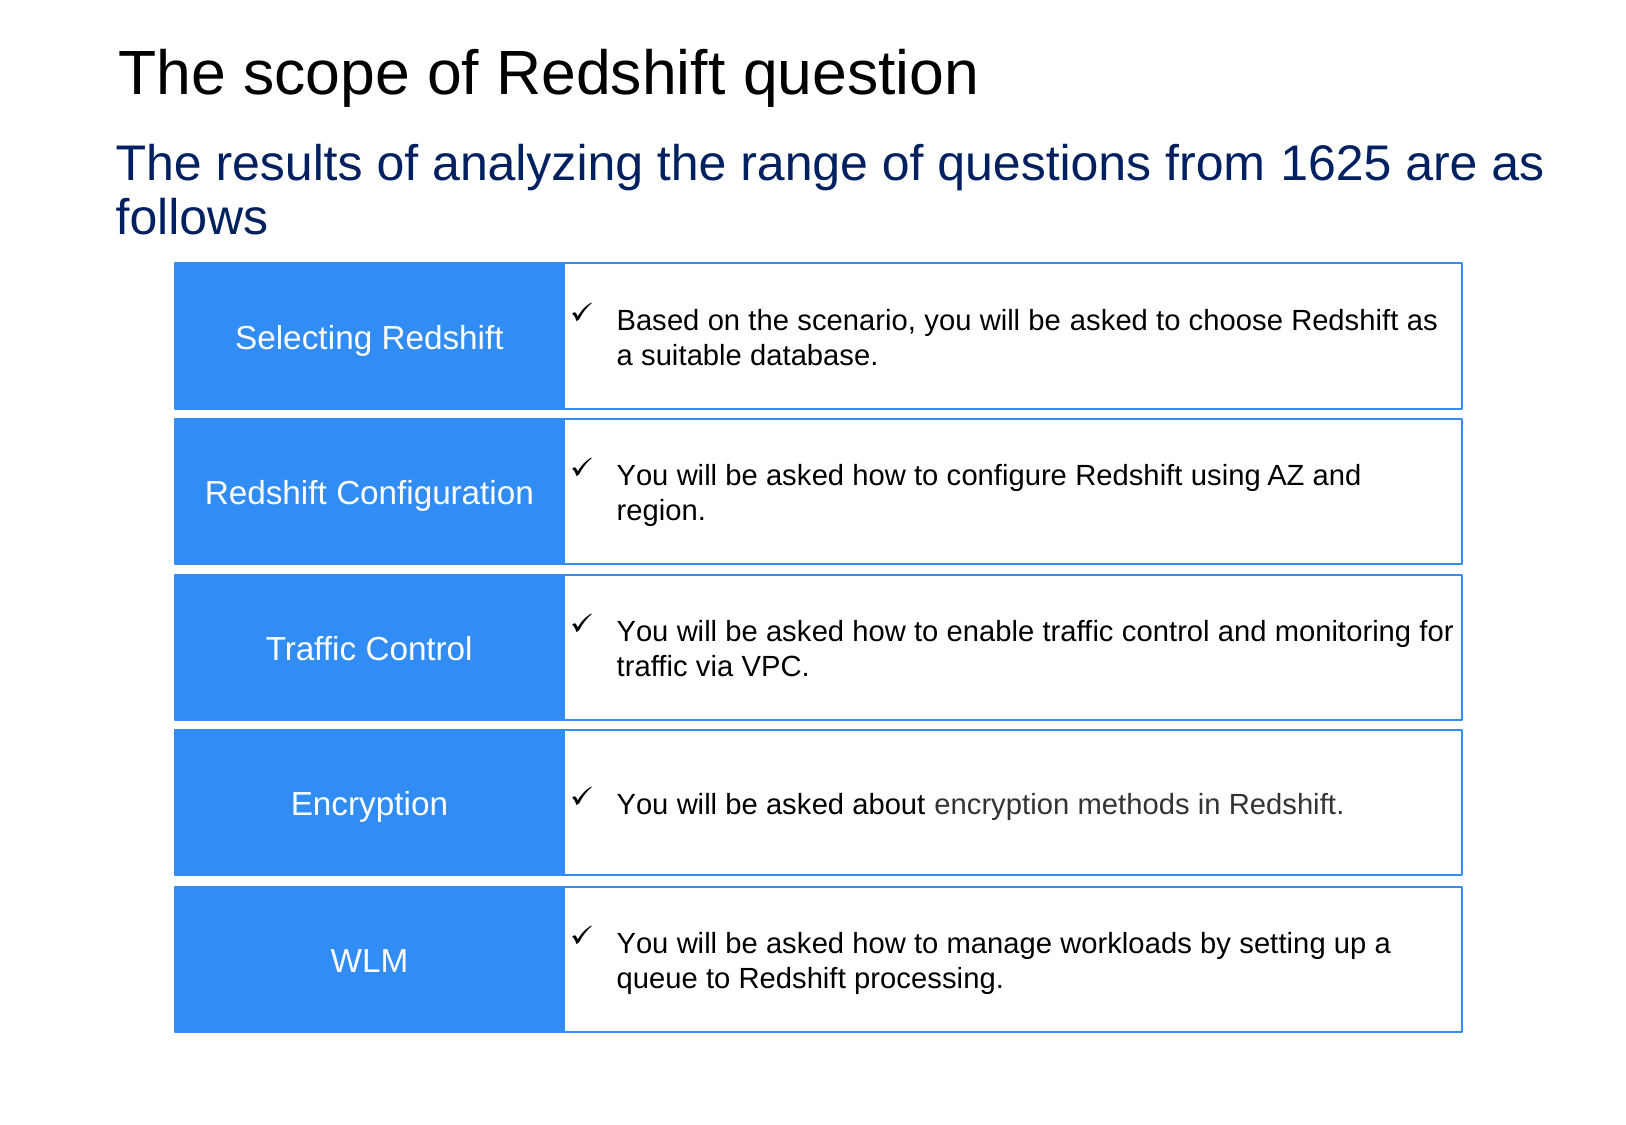

The scope of Redshift question
The results of analyzing the range of questions from 1625 are as follows
Selecting Redshift
Based on the scenario, you will be asked to choose Redshift as a suitable database.
Redshift Configuration
You will be asked how to configure Redshift using AZ and region.
Traffic Control
You will be asked how to enable traffic control and monitoring for traffic via VPC.
Encryption
You will be asked about encryption methods in Redshift.
WLM
You will be asked how to manage workloads by setting up a queue to Redshift processing.